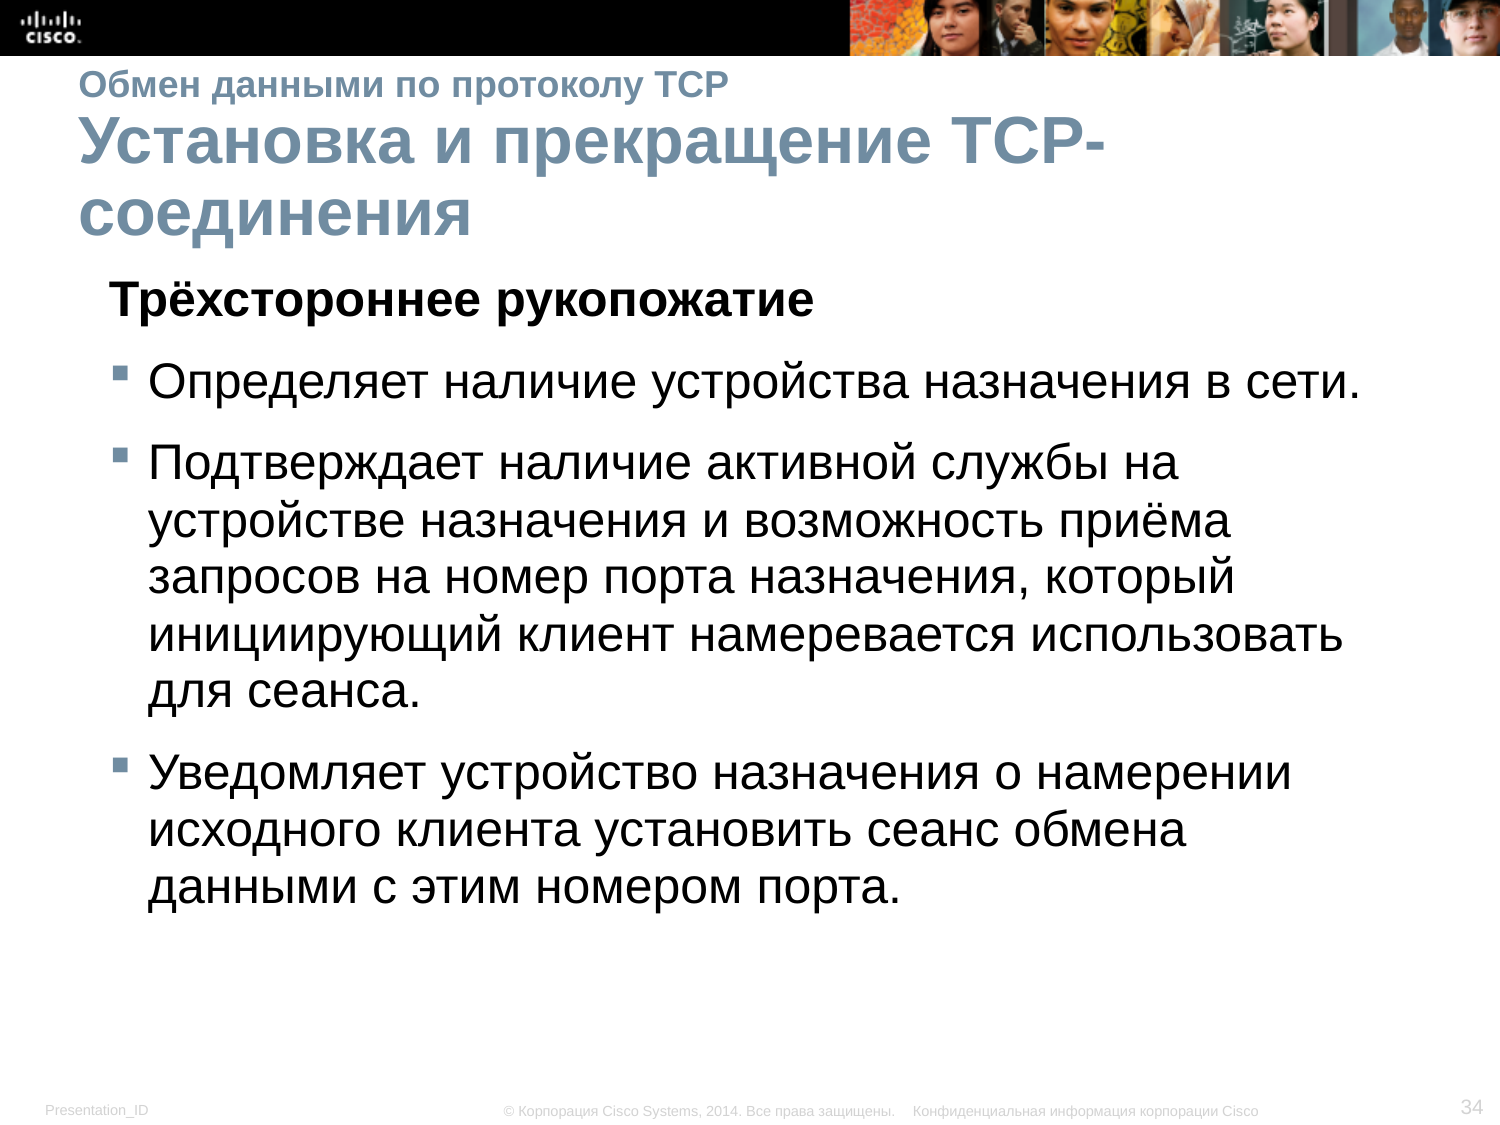

# Обмен данными по протоколу TCP Установка и прекращение TCP-соединения
Трёхстороннее рукопожатие
Определяет наличие устройства назначения в сети.
Подтверждает наличие активной службы на устройстве назначения и возможность приёма запросов на номер порта назначения, который инициирующий клиент намеревается использовать для сеанса.
Уведомляет устройство назначения о намерении исходного клиента установить сеанс обмена данными с этим номером порта.